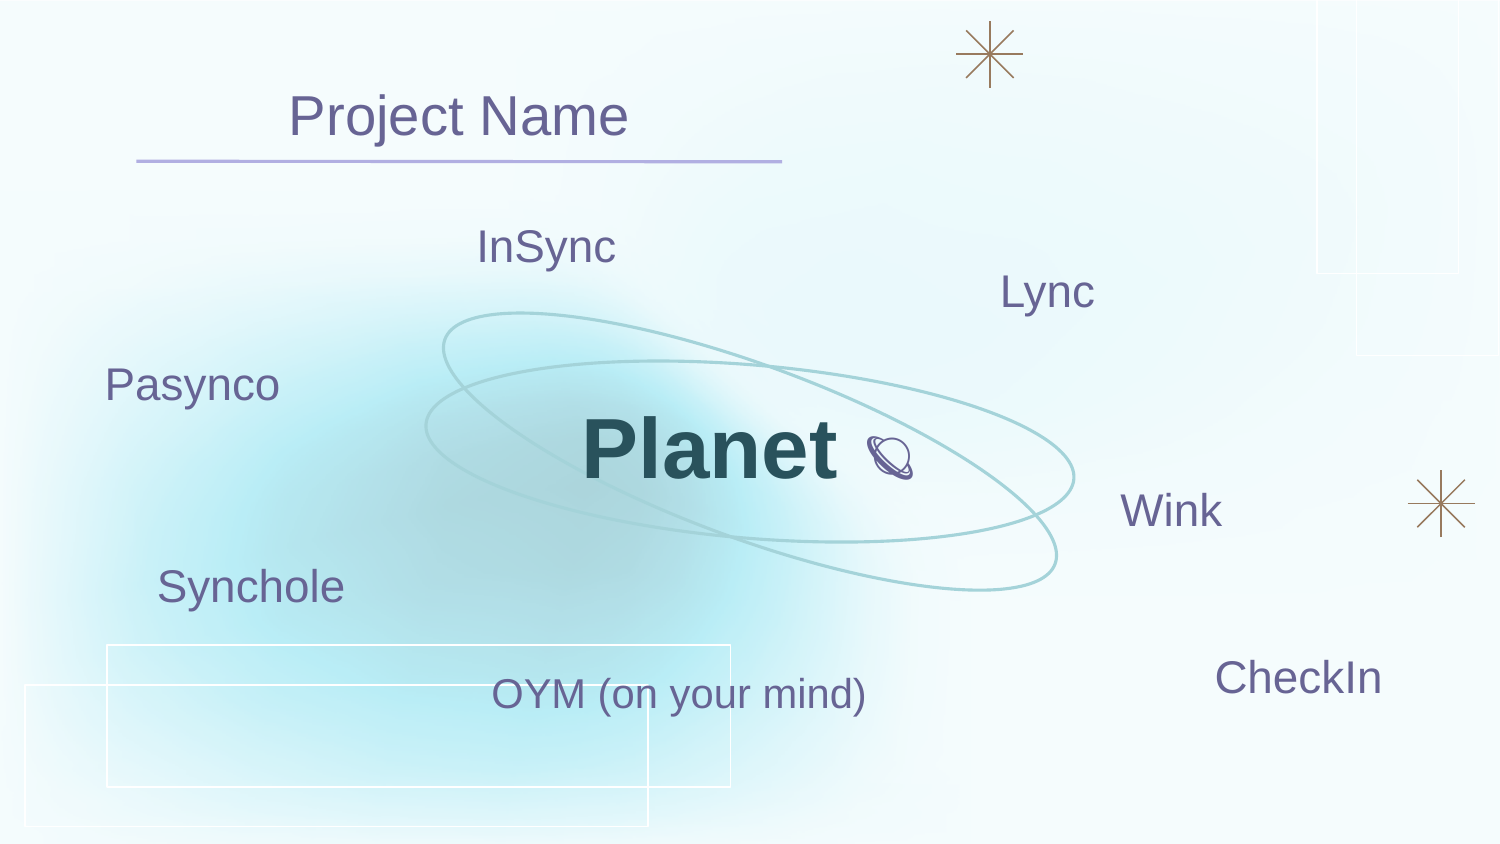

# Project Name
InSync
Lync

Pasynco
Planet 🪐
Wink

Synchole
CheckIn

OYM (on your mind)